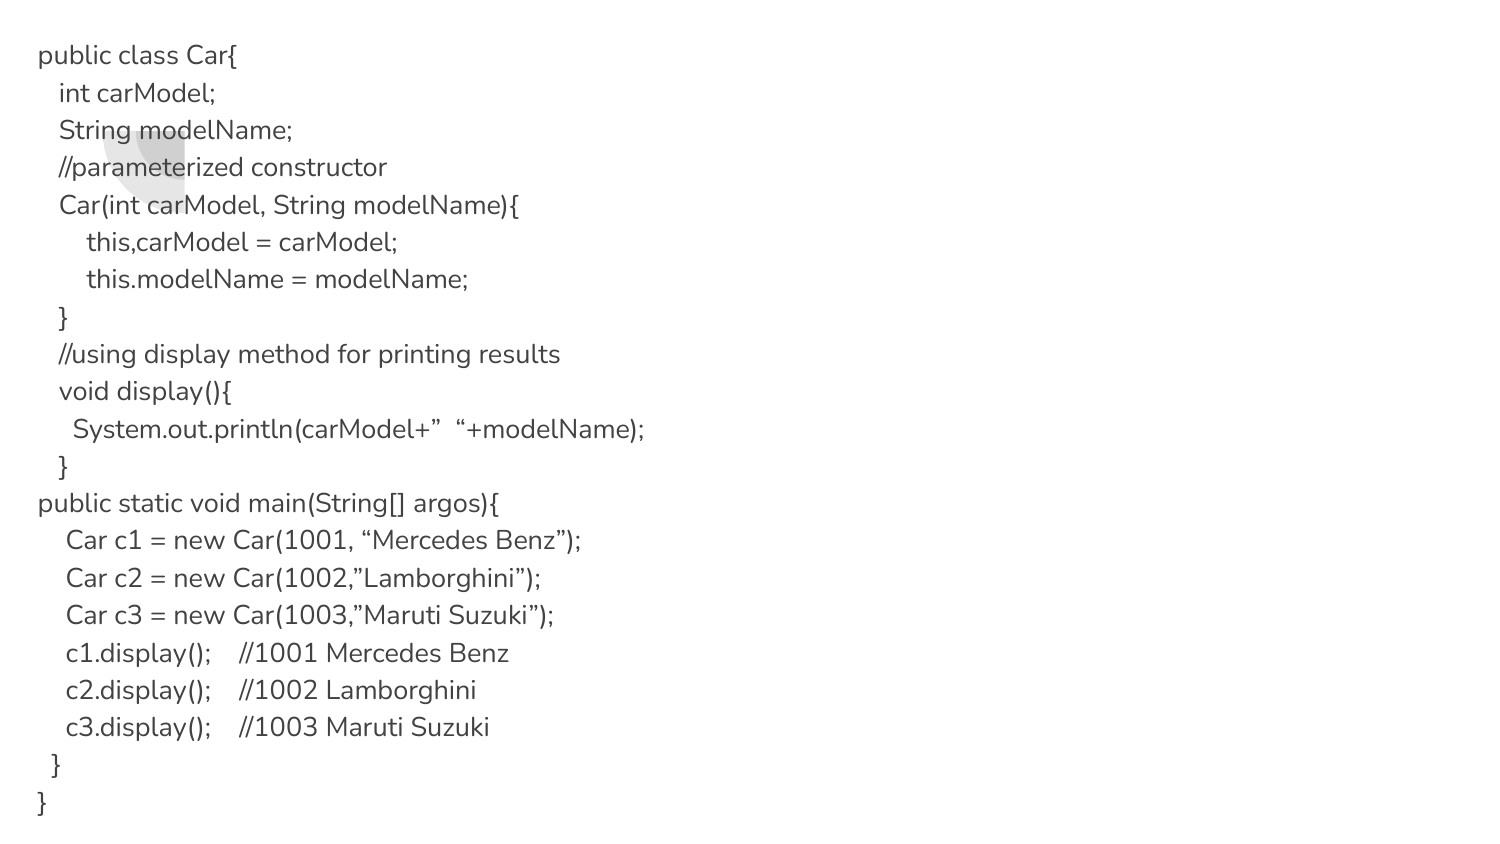

public class Car{
   int carModel;
   String modelName;
   //parameterized constructor
   Car(int carModel, String modelName){
       this,carModel = carModel;
       this.modelName = modelName;
   }
   //using display method for printing results
   void display(){
     System.out.println(carModel+”  “+modelName);
   }
public static void main(String[] argos){
    Car c1 = new Car(1001, “Mercedes Benz”);
    Car c2 = new Car(1002,”Lamborghini”);
    Car c3 = new Car(1003,”Maruti Suzuki”);
    c1.display();    //1001 Mercedes Benz
    c2.display();    //1002 Lamborghini
    c3.display();    //1003 Maruti Suzuki
  }
}